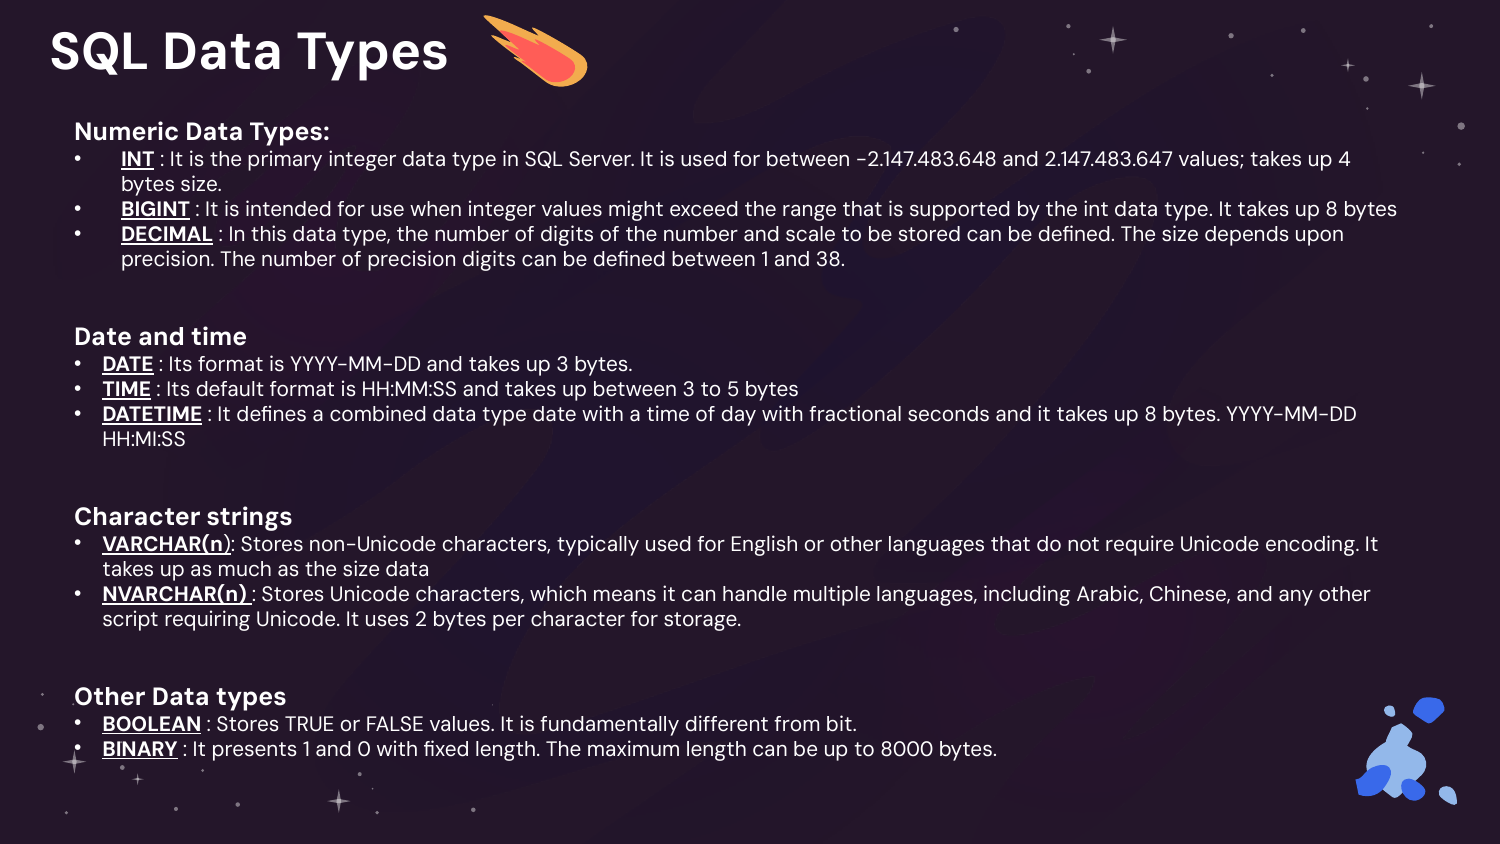

# SQL Data Types

Numeric Data Types:
INT : It is the primary integer data type in SQL Server. It is used for between -2.147.483.648 and 2.147.483.647 values; takes up 4 bytes size.
BIGINT : It is intended for use when integer values might exceed the range that is supported by the int data type. It takes up 8 bytes
DECIMAL : In this data type, the number of digits of the number and scale to be stored can be defined. The size depends upon precision. The number of precision digits can be defined between 1 and 38.

Date and time
DATE : Its format is YYYY-MM-DD and takes up 3 bytes.
TIME : Its default format is HH:MM:SS and takes up between 3 to 5 bytes
DATETIME : It defines a combined data type date with a time of day with fractional seconds and it takes up 8 bytes. YYYY-MM-DD HH:MI:SS

Character strings
VARCHAR(n): Stores non-Unicode characters, typically used for English or other languages that do not require Unicode encoding. It takes up as much as the size data
NVARCHAR(n) : Stores Unicode characters, which means it can handle multiple languages, including Arabic, Chinese, and any other script requiring Unicode. It uses 2 bytes per character for storage.

Other Data types
BOOLEAN : Stores TRUE or FALSE values. It is fundamentally different from bit.
BINARY : It presents 1 and 0 with fixed length. The maximum length can be up to 8000 bytes.